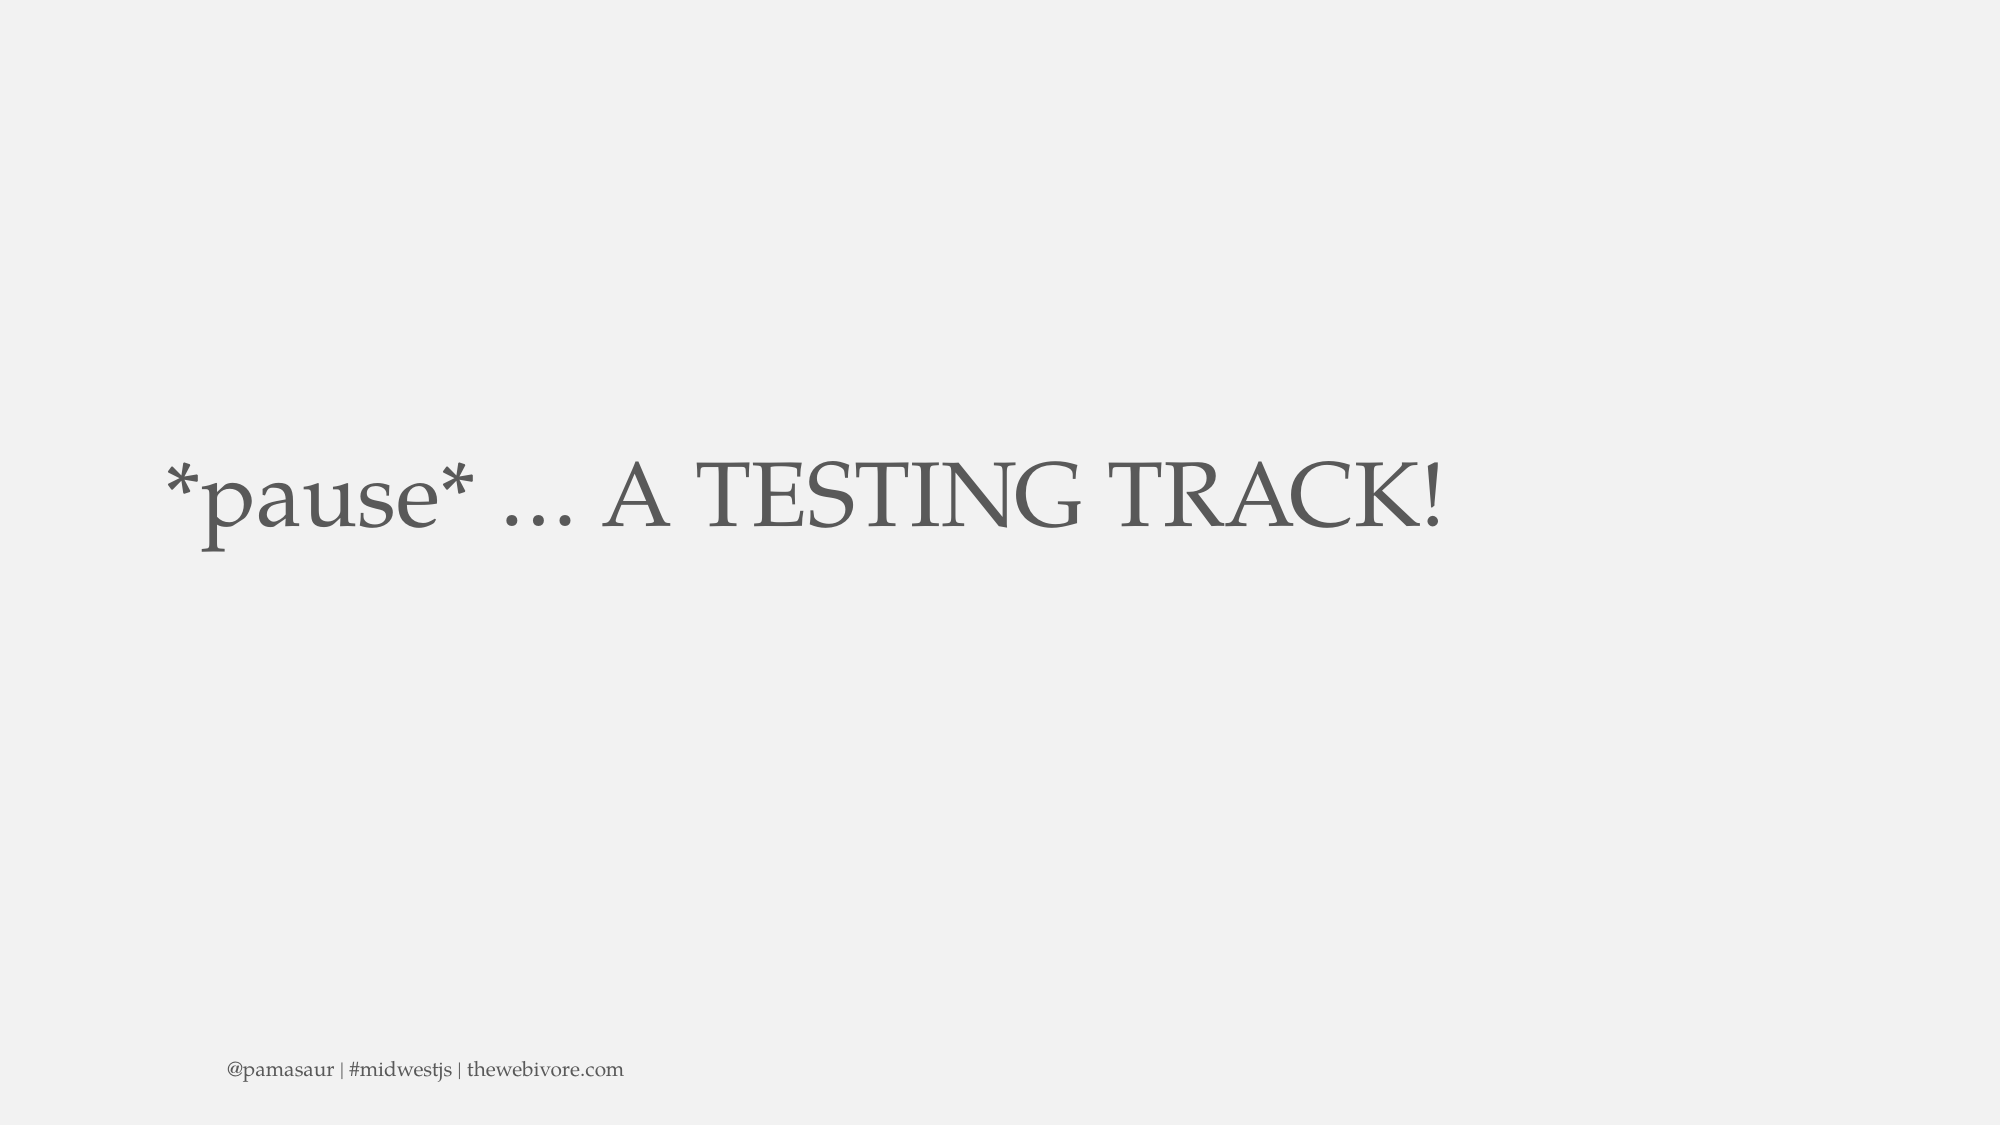

*pause* … A TESTING TRACK!
@pamasaur | #midwestjs | thewebivore.com